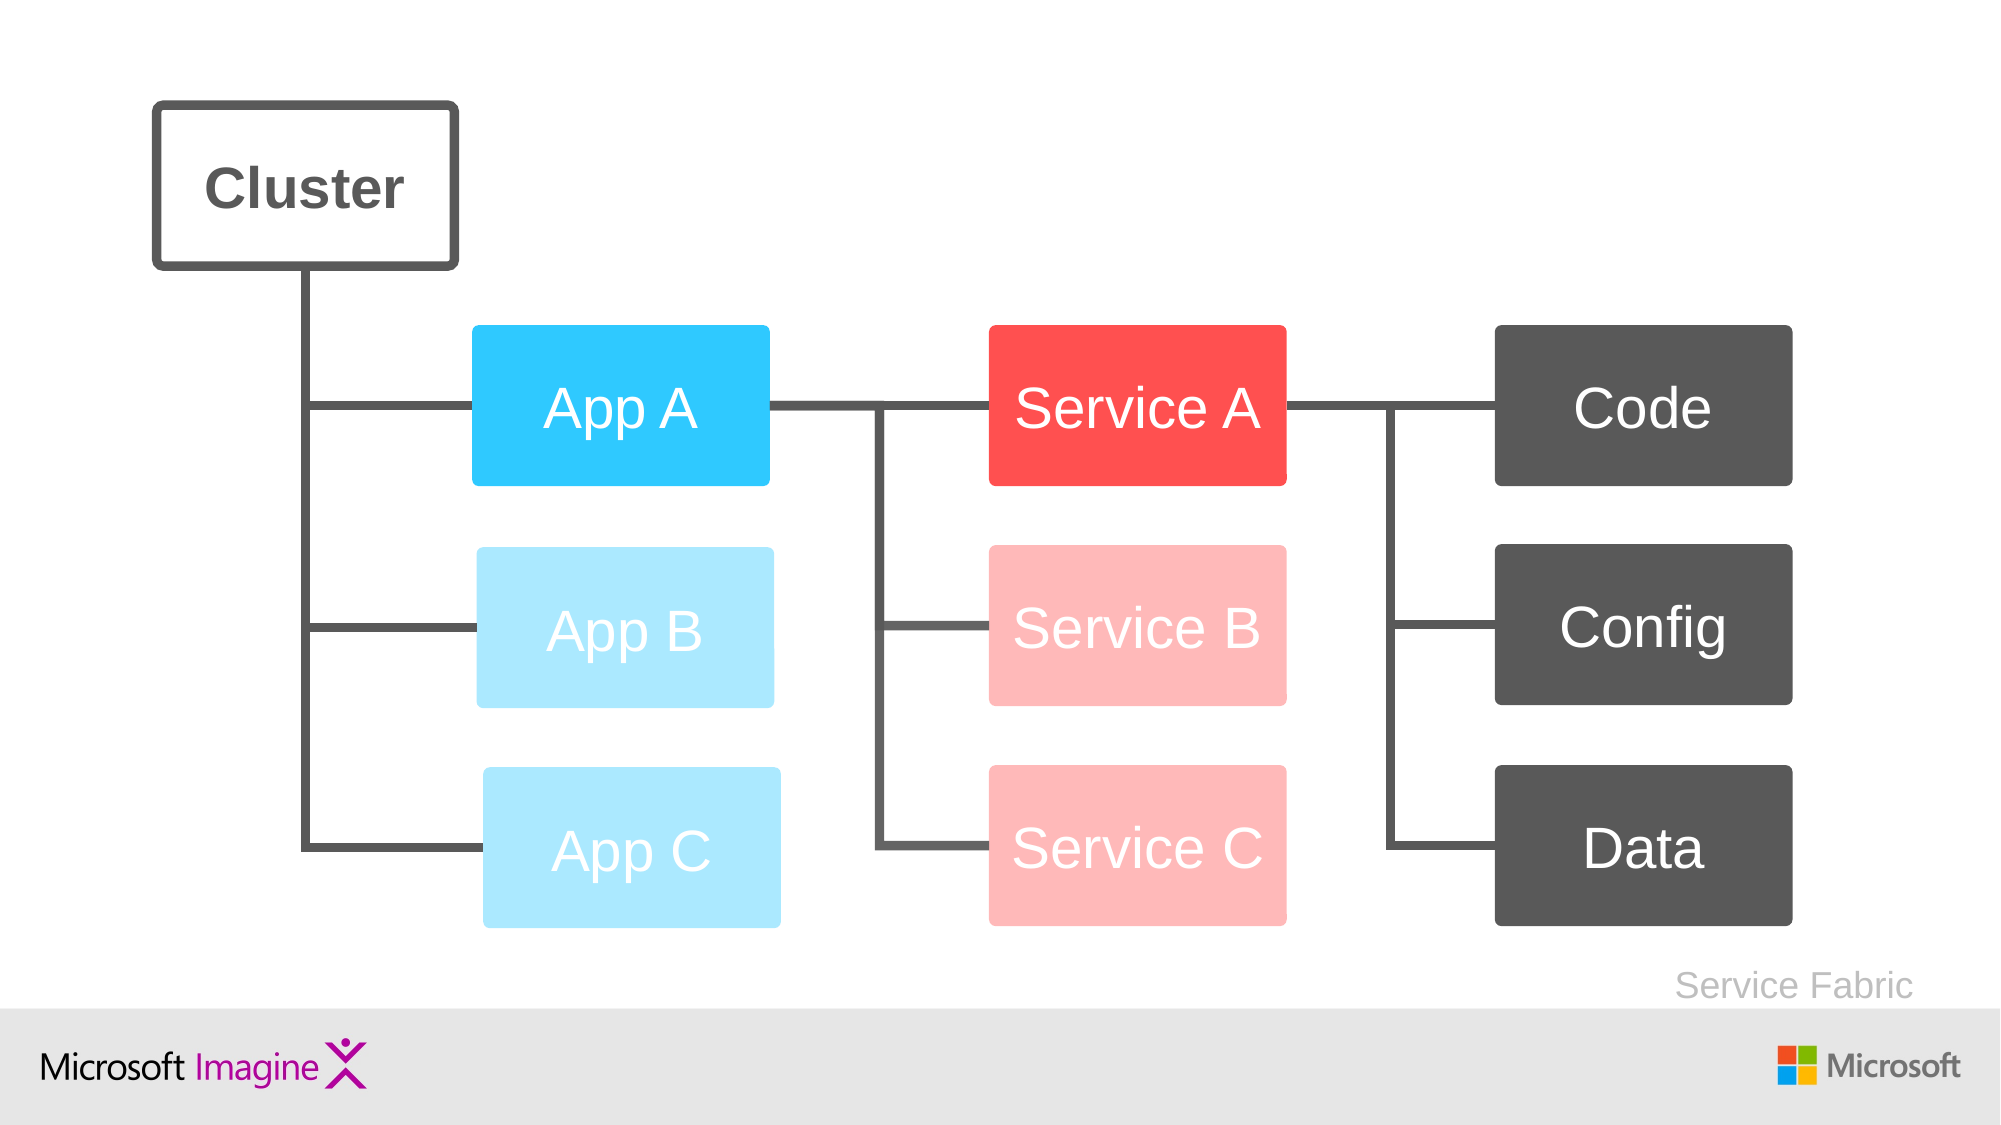

Cluster
App A
Service A
Code
Config
Service B
App B
Service C
Data
App C
Service Fabric